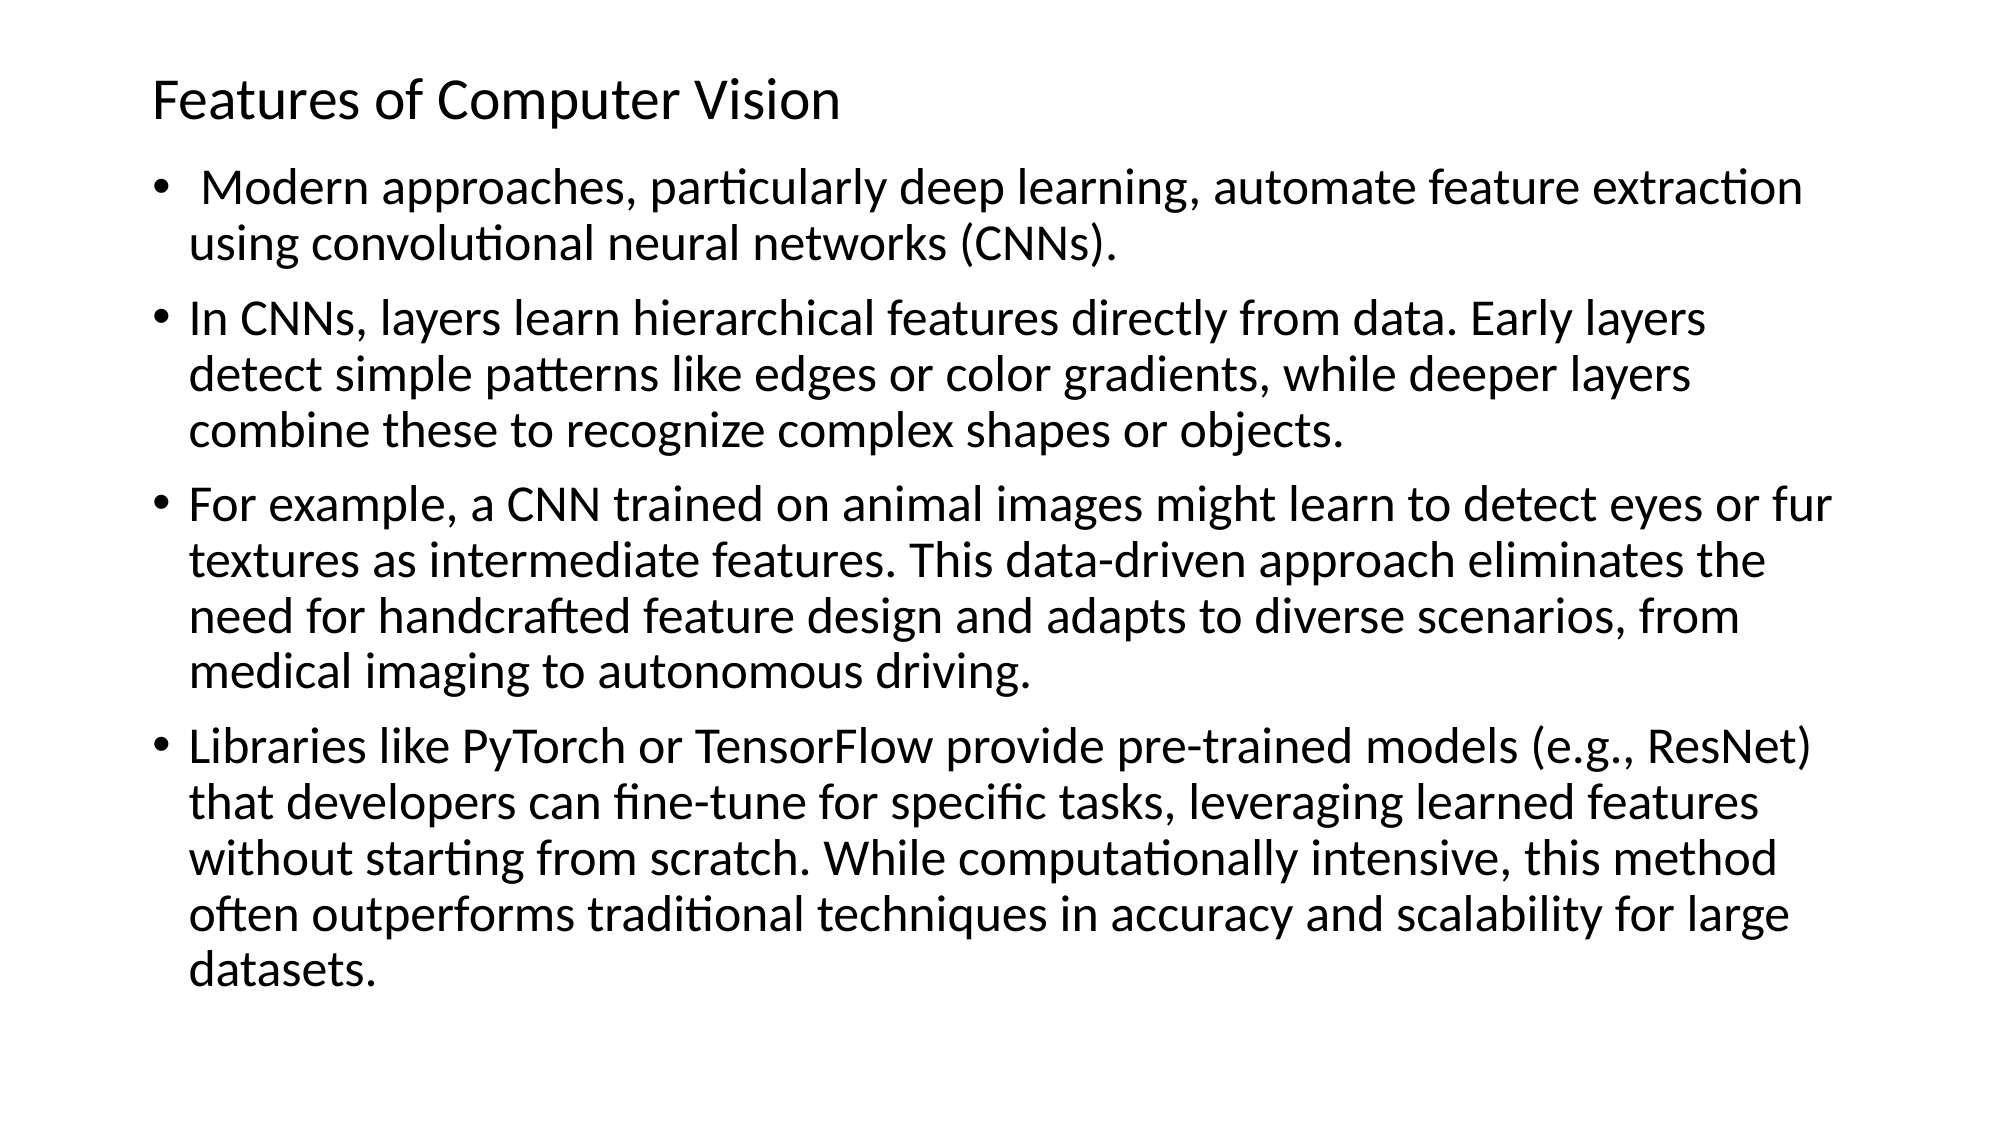

# Features of Computer Vision
 Modern approaches, particularly deep learning, automate feature extraction using convolutional neural networks (CNNs).
In CNNs, layers learn hierarchical features directly from data. Early layers detect simple patterns like edges or color gradients, while deeper layers combine these to recognize complex shapes or objects.
For example, a CNN trained on animal images might learn to detect eyes or fur textures as intermediate features. This data-driven approach eliminates the need for handcrafted feature design and adapts to diverse scenarios, from medical imaging to autonomous driving.
Libraries like PyTorch or TensorFlow provide pre-trained models (e.g., ResNet) that developers can fine-tune for specific tasks, leveraging learned features without starting from scratch. While computationally intensive, this method often outperforms traditional techniques in accuracy and scalability for large datasets.